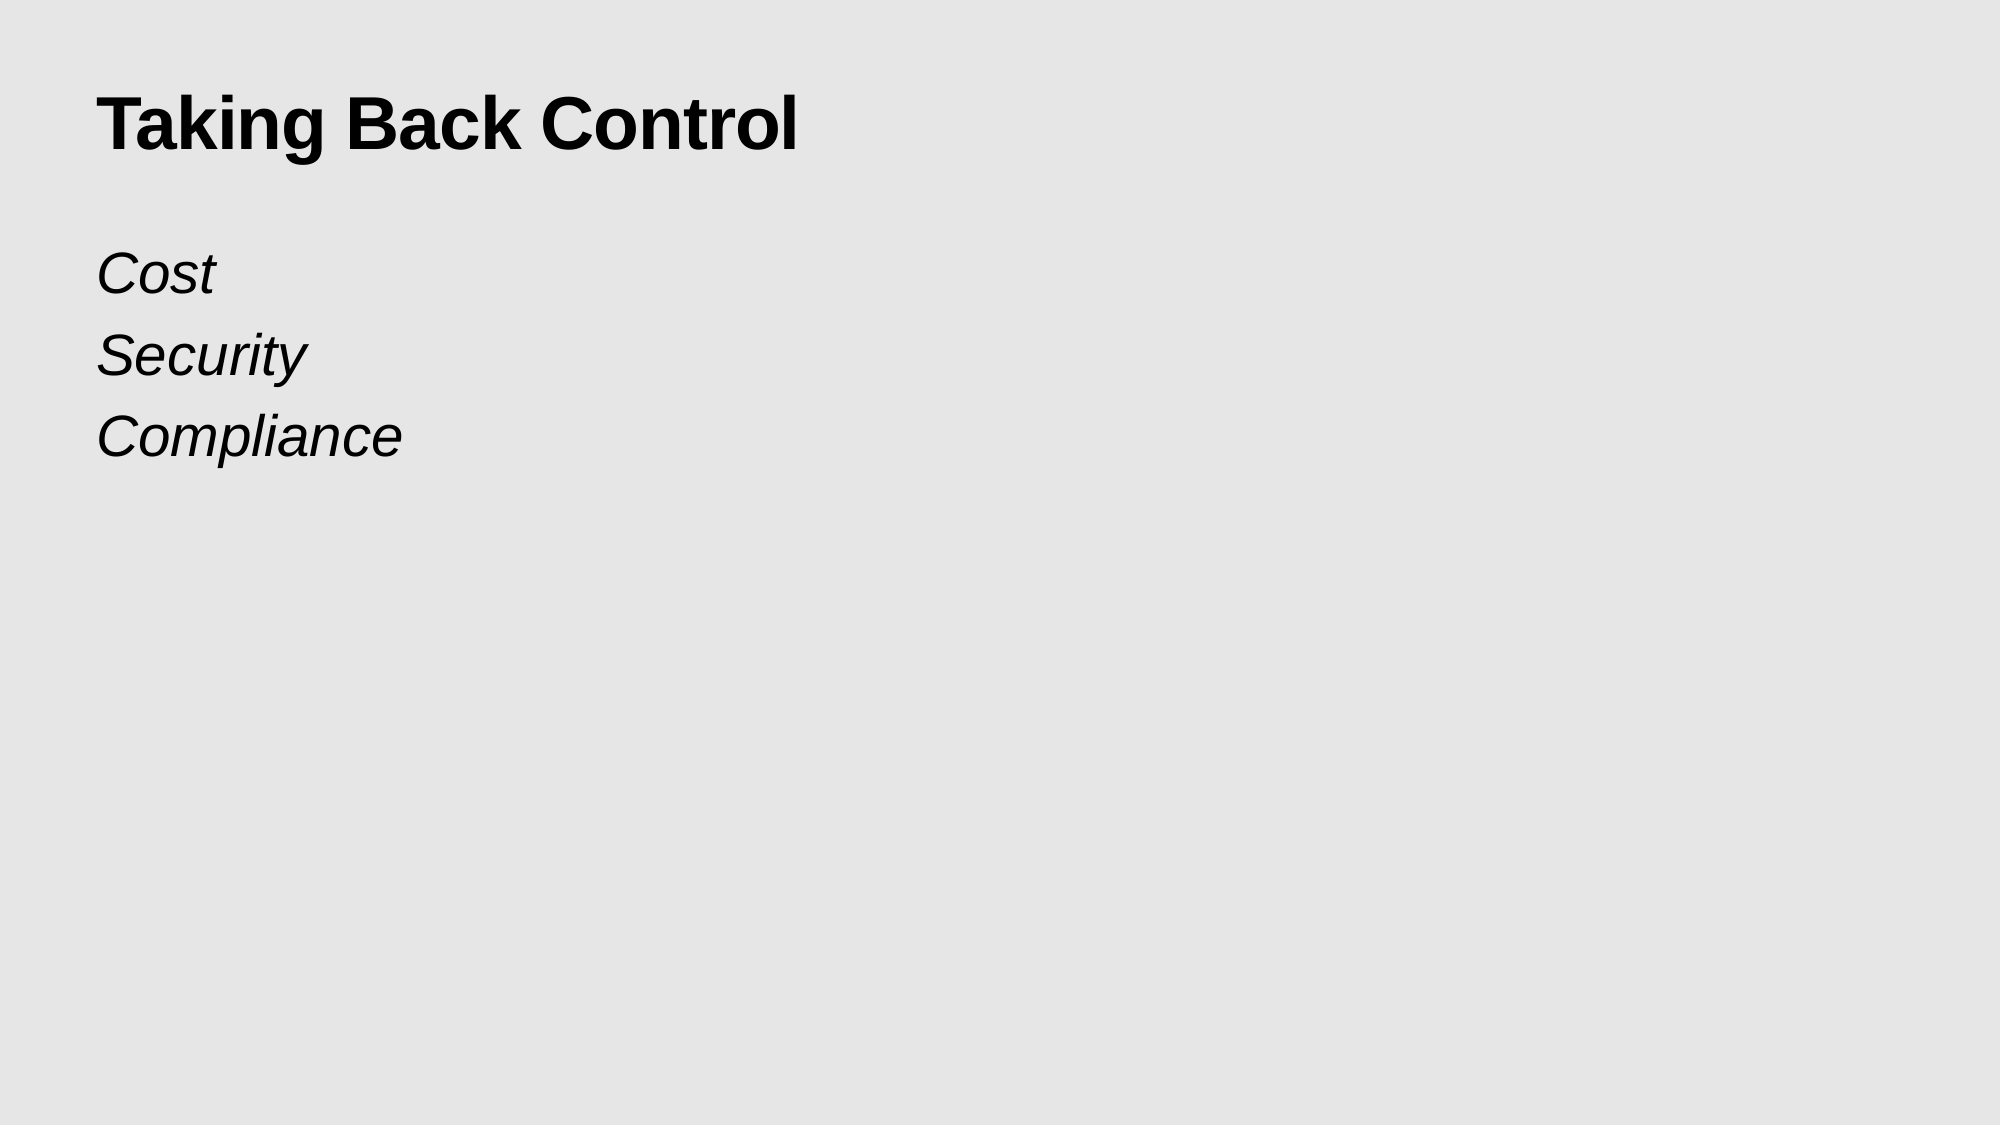

# Taking Back Control
Cost
Security
Compliance